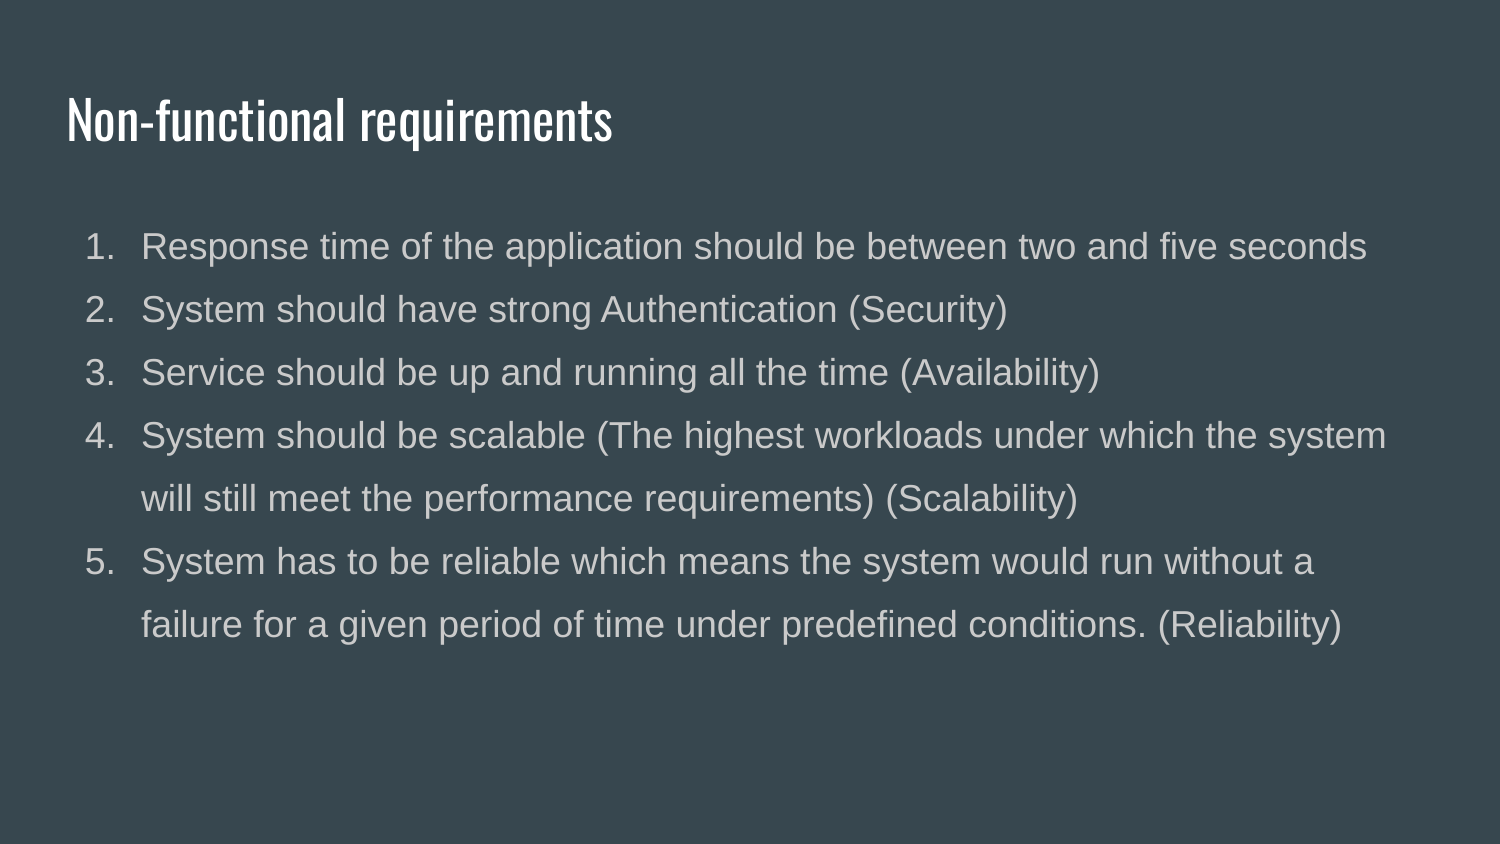

# Non-functional requirements
Response time of the application should be between two and five seconds
System should have strong Authentication (Security)
Service should be up and running all the time (Availability)
System should be scalable (The highest workloads under which the system will still meet the performance requirements) (Scalability)
System has to be reliable which means the system would run without a failure for a given period of time under predefined conditions. (Reliability)